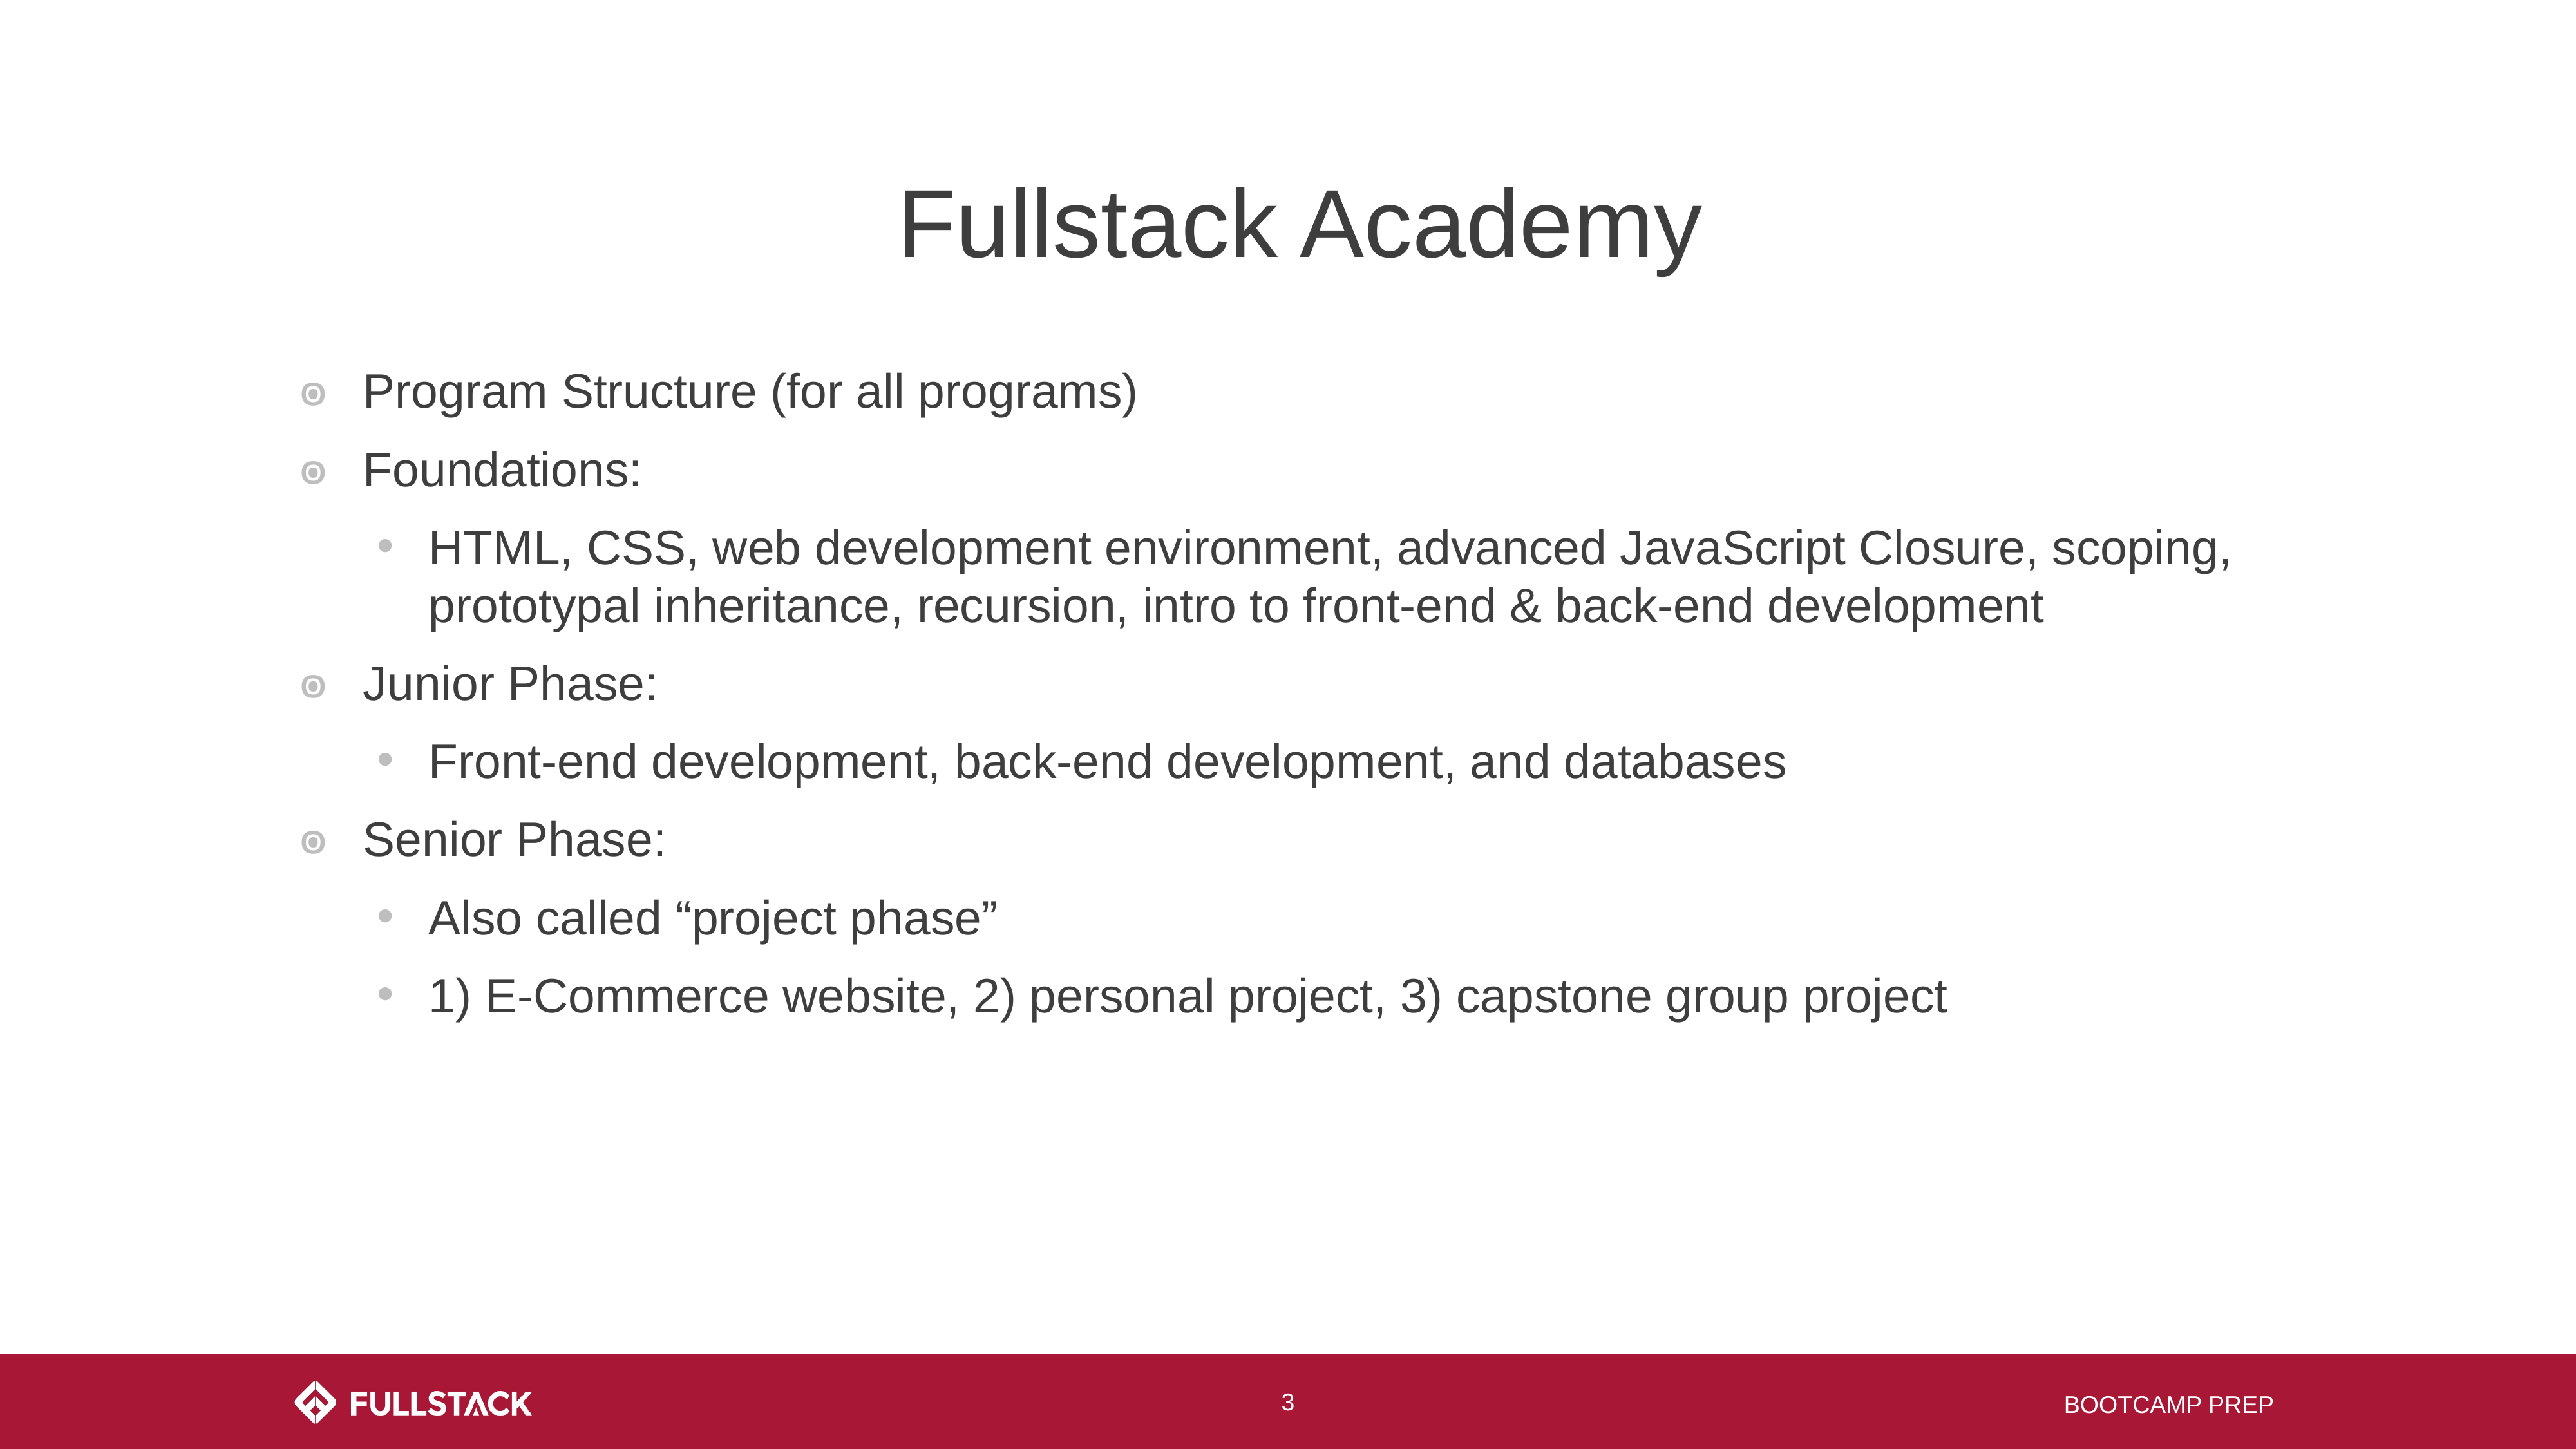

# Fullstack Academy
Program Structure (for all programs)
Foundations:
HTML, CSS, web development environment, advanced JavaScript Closure, scoping, prototypal inheritance, recursion, intro to front-end & back-end development
Junior Phase:
Front-end development, back-end development, and databases
Senior Phase:
Also called “project phase”
1) E-Commerce website, 2) personal project, 3) capstone group project
3
BOOTCAMP PREP